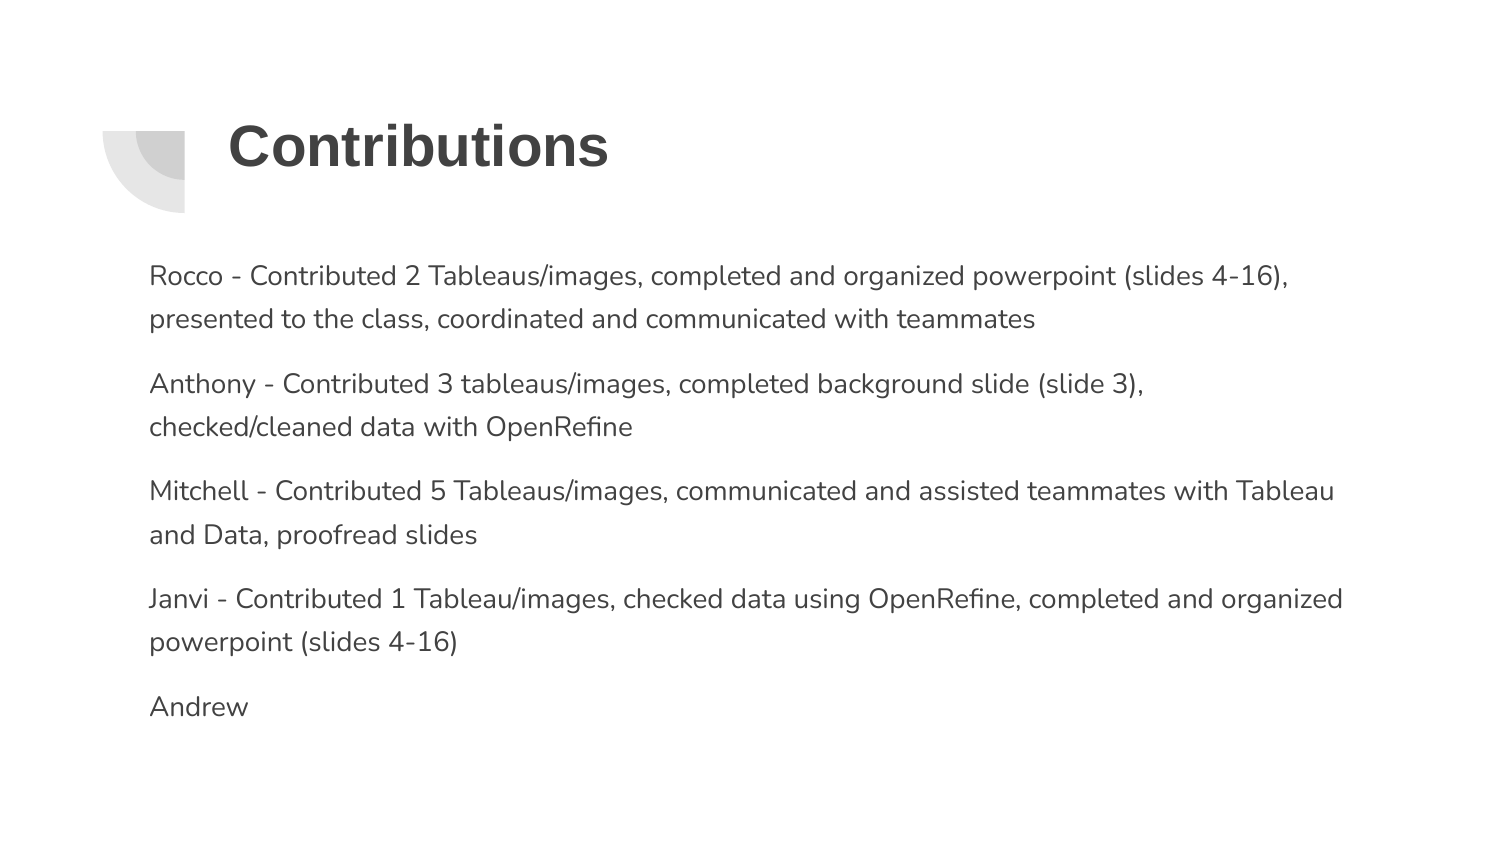

# Contributions
Rocco - Contributed 2 Tableaus/images, completed and organized powerpoint (slides 4-16), presented to the class, coordinated and communicated with teammates
Anthony - Contributed 3 tableaus/images, completed background slide (slide 3), checked/cleaned data with OpenRefine
Mitchell - Contributed 5 Tableaus/images, communicated and assisted teammates with Tableau and Data, proofread slides
Janvi - Contributed 1 Tableau/images, checked data using OpenRefine, completed and organized powerpoint (slides 4-16)
Andrew